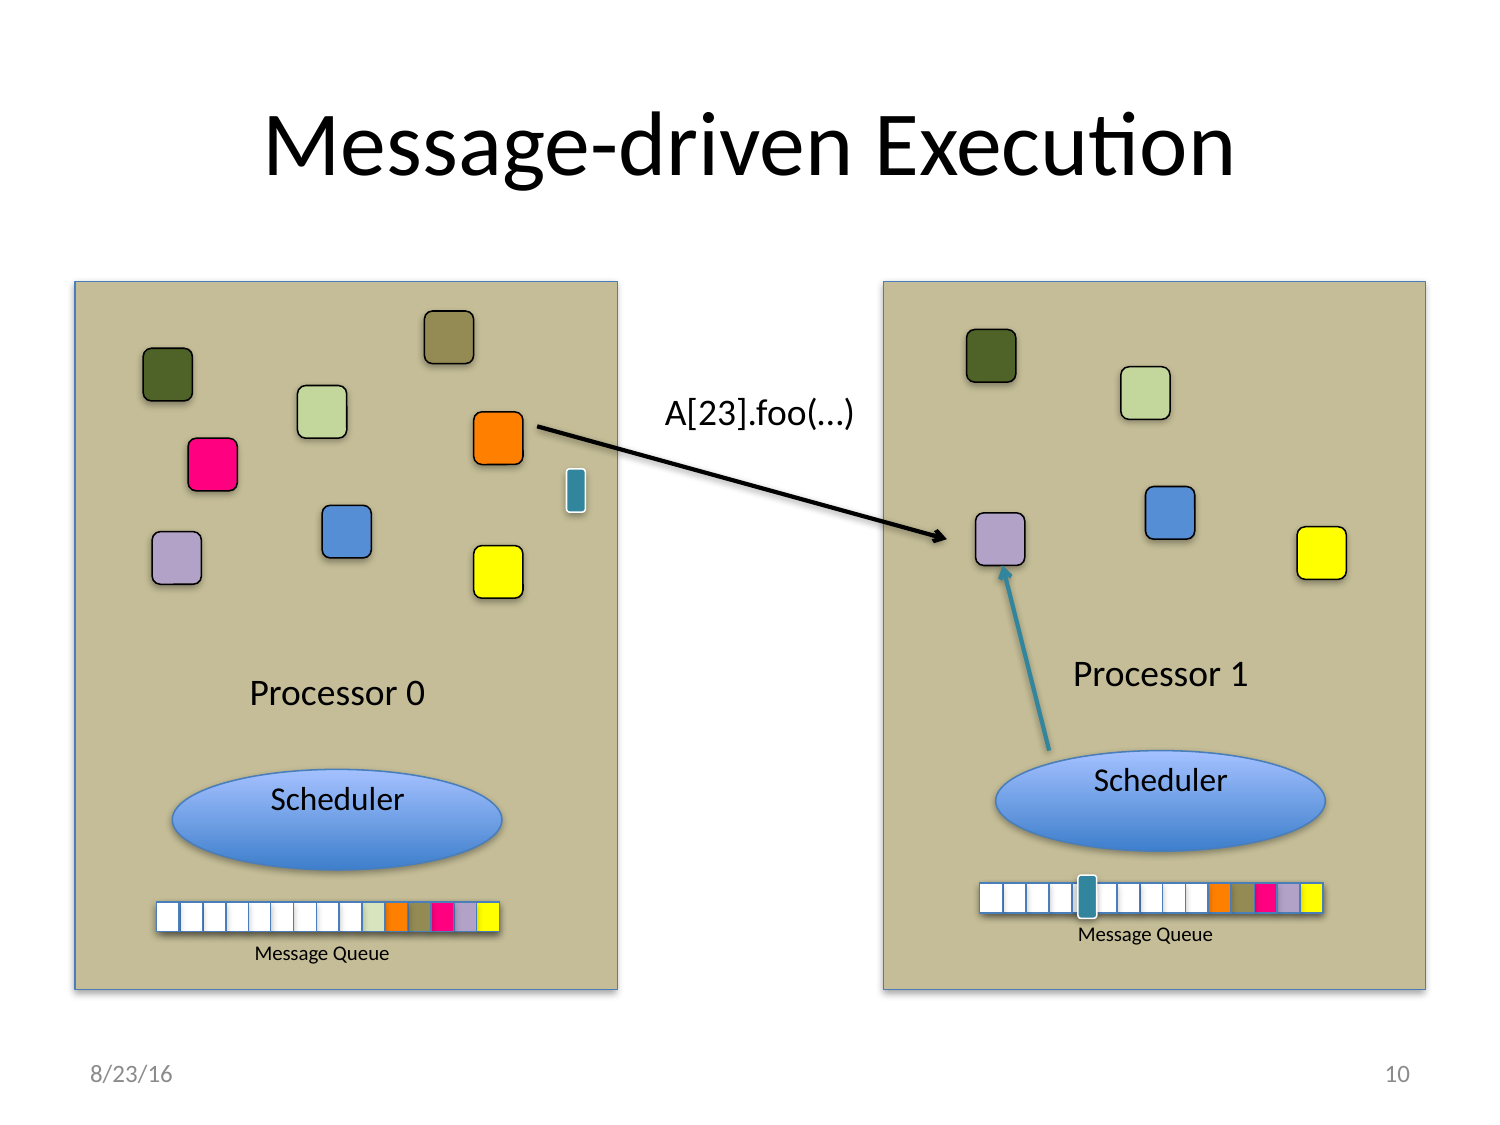

# Message-driven Execution

Processor 0
Scheduler

Message Queue

Processor 1
Scheduler

Message Queue
A[23].foo(…)

8/23/16
10